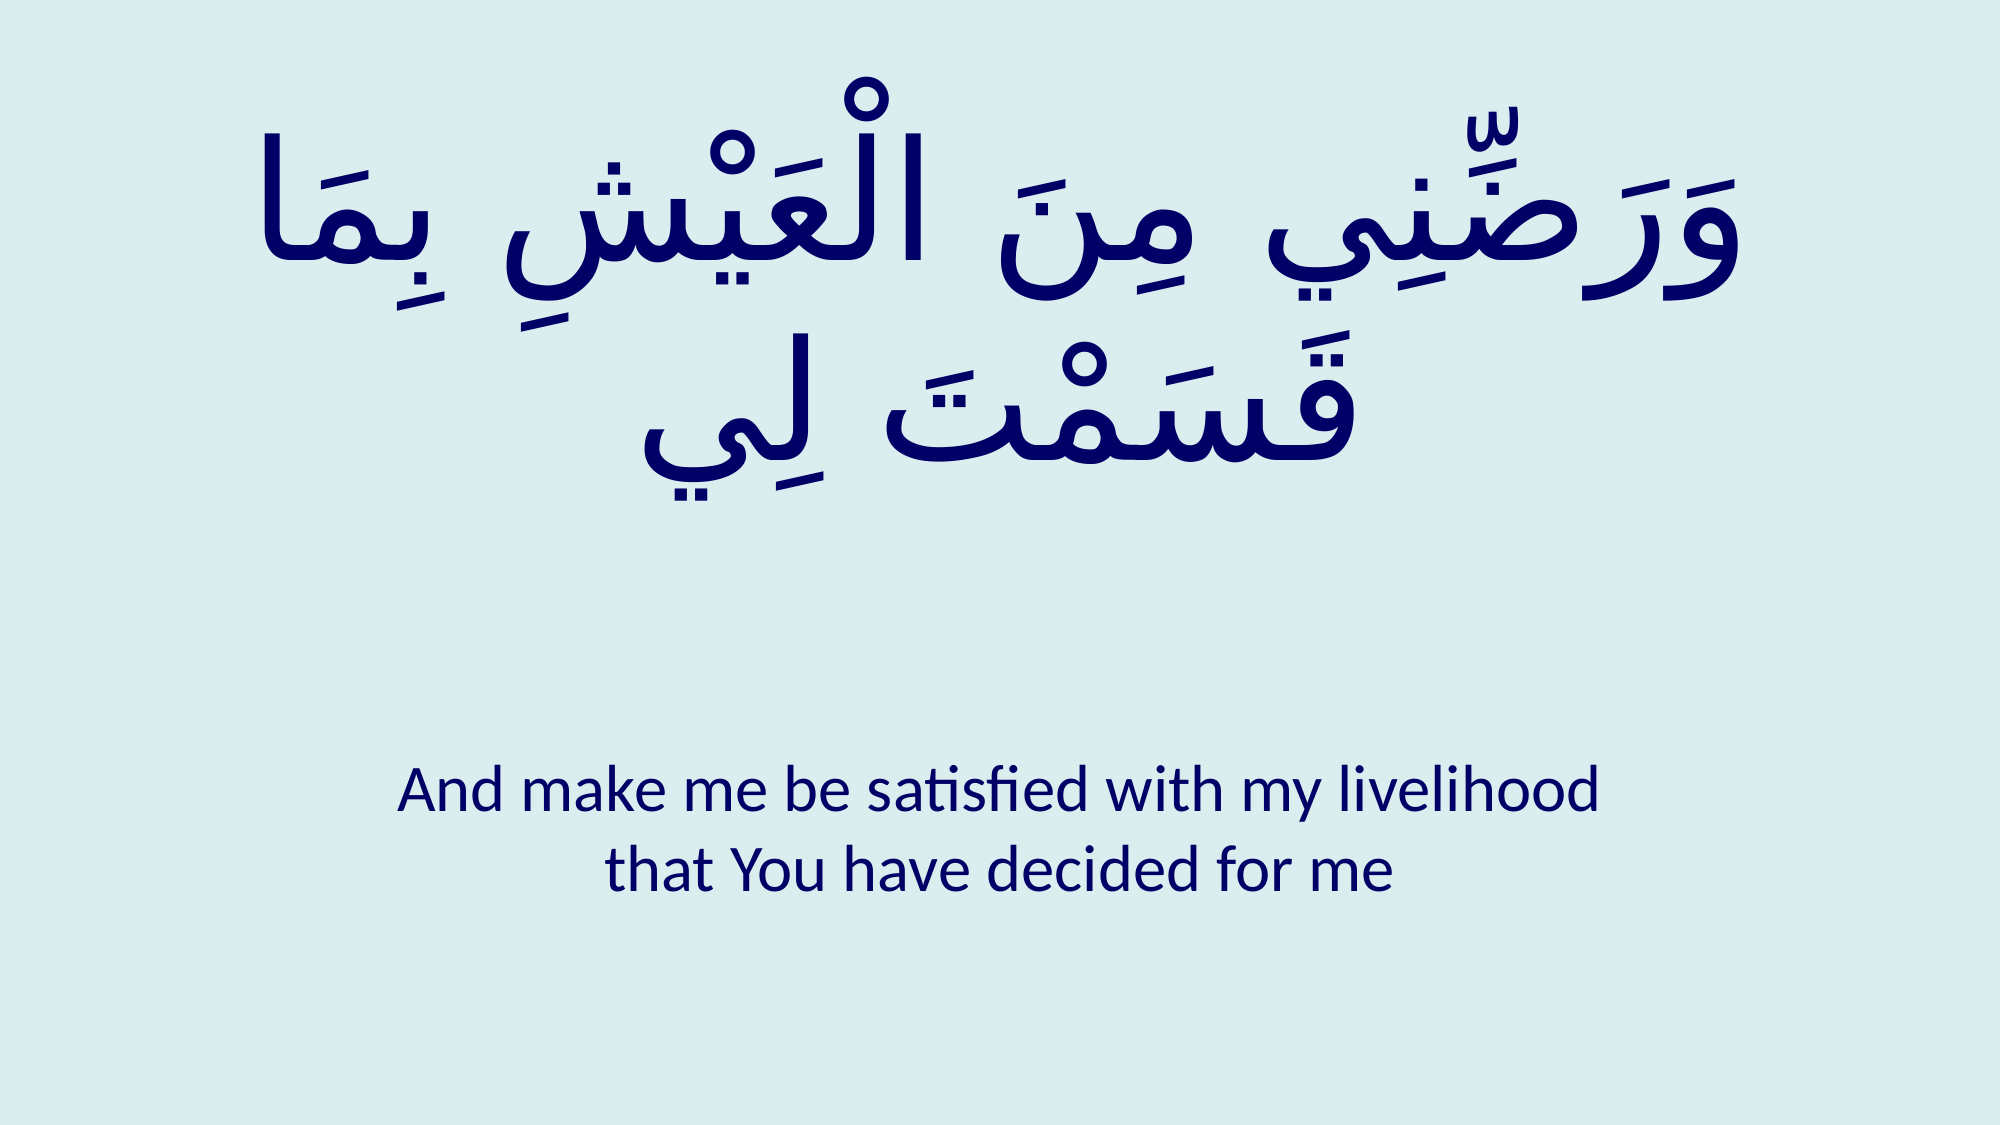

# وَرَضِّنِي مِنَ الْعَيْشِ بِمَا قَسَمْتَ لِي
And make me be satisfied with my livelihood that You have decided for me